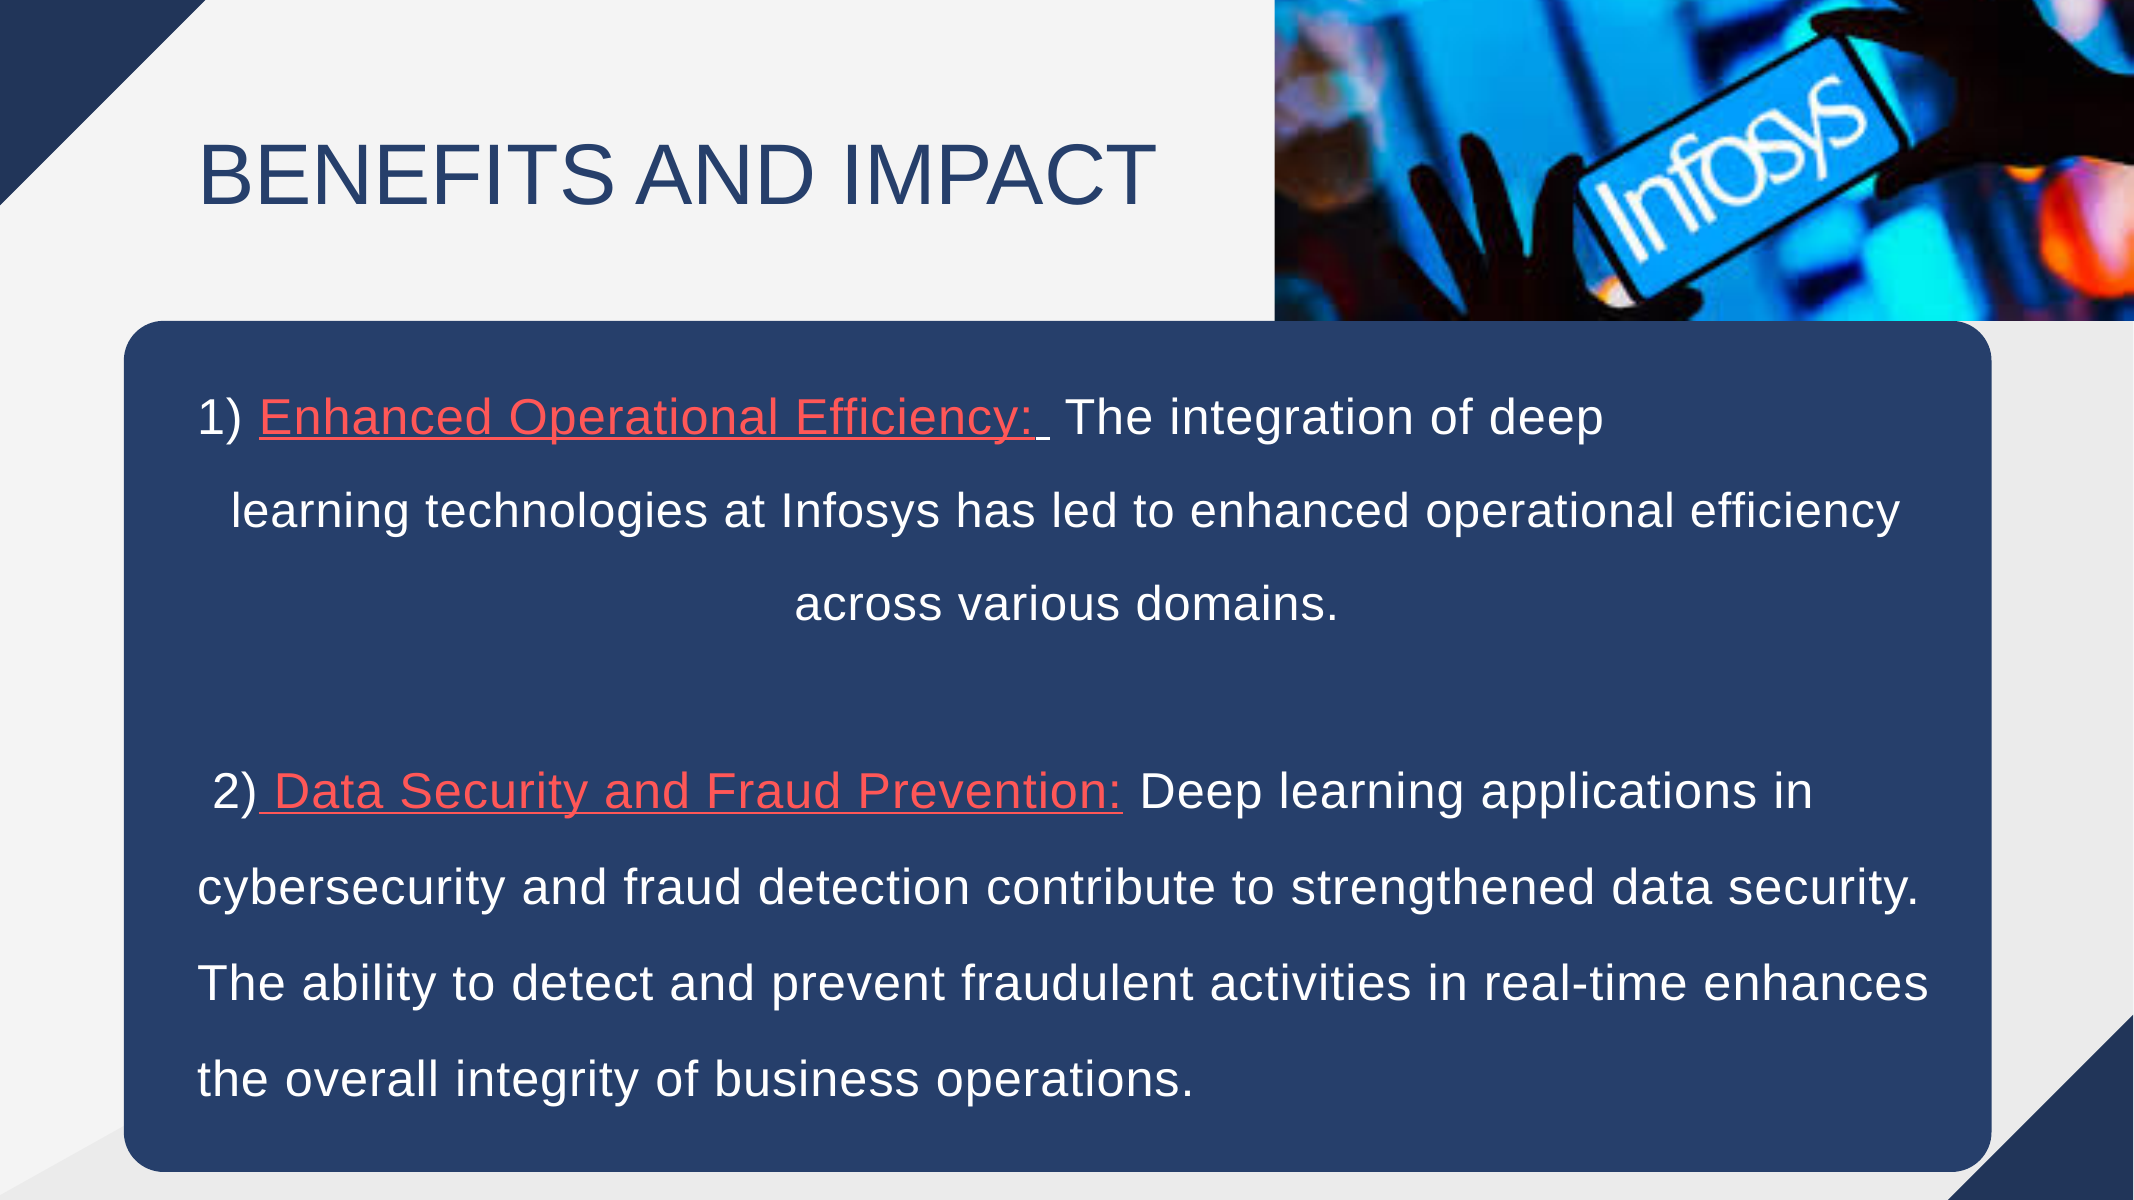

BENEFITS AND IMPACT

1) Enhanced Operational Efficiency:  The integration of deep
learning technologies at Infosys has led to enhanced operational efficiency across various domains.

 2) Data Security and Fraud Prevention: Deep learning applications in cybersecurity and fraud detection contribute to strengthened data security. The ability to detect and prevent fraudulent activities in real-time enhances the overall integrity of business operations.